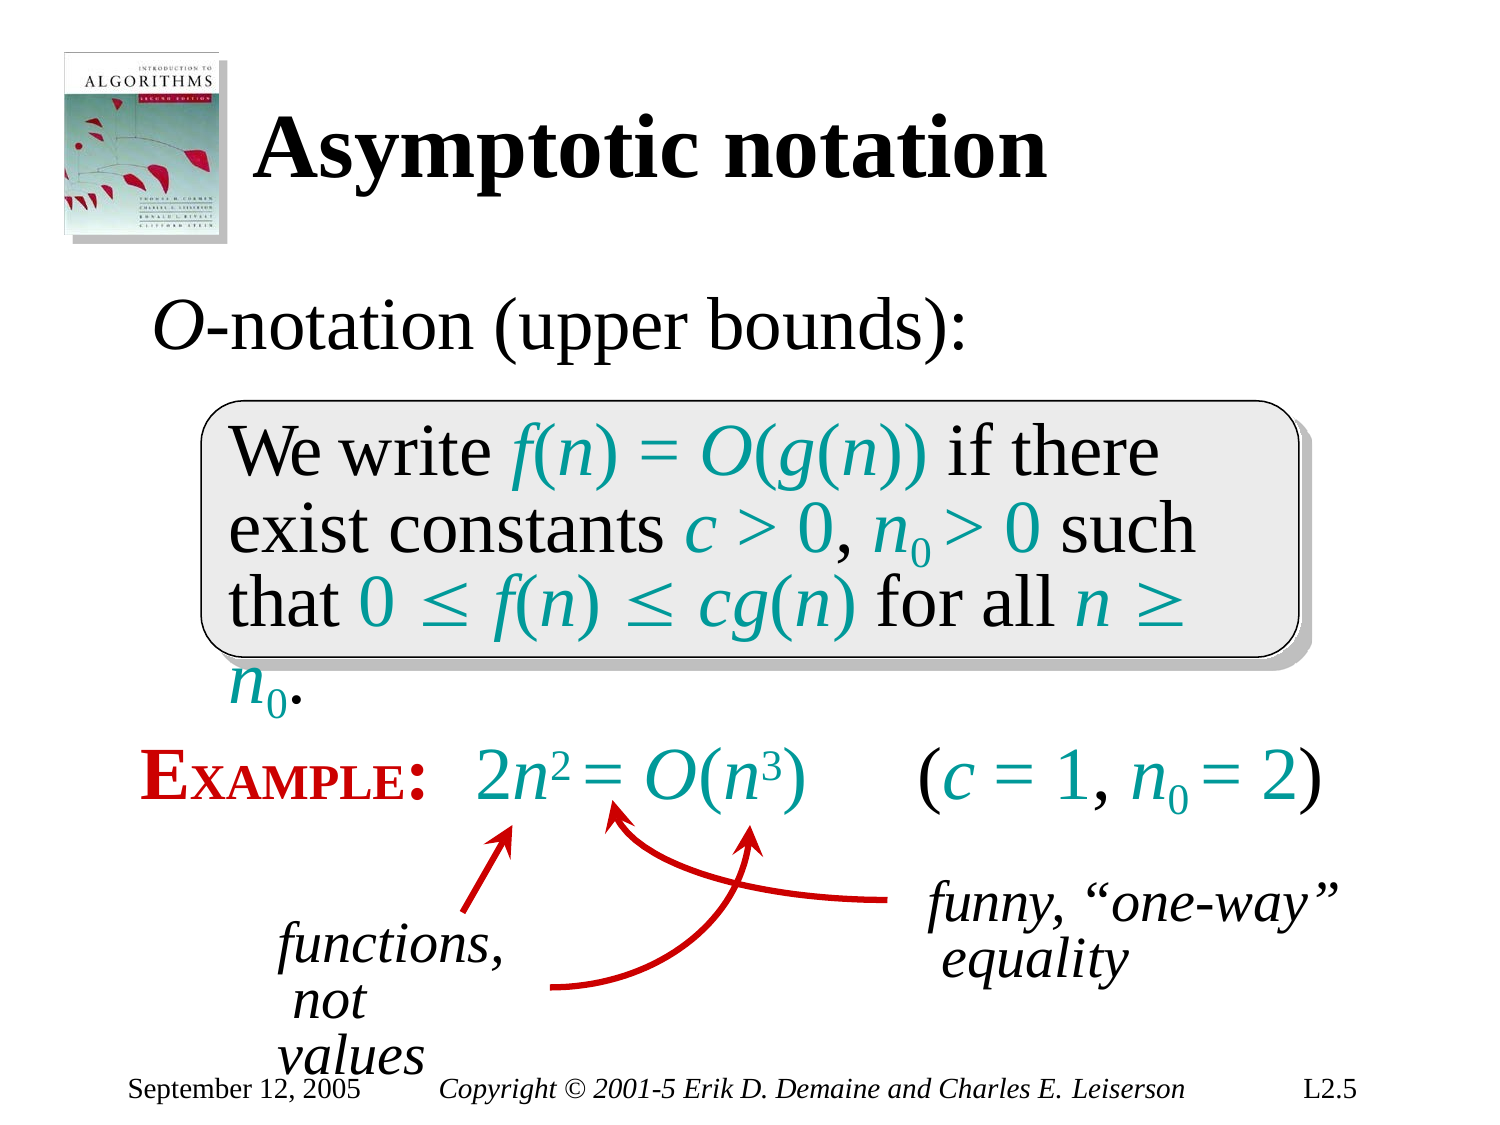

# Asymptotic notation
O-notation (upper bounds):
We write f(n) = O(g(n)) if there  exist constants c > 0, n0 > 0 such  that 0 ≤ f(n) ≤ cg(n) for all n ≥ n0.

(c = 1, n0 = 2)
funny, “one-way”  equality
EXAMPLE:	2n2 = O(n3)

functions,  not values
September 12, 2005
Copyright © 2001-5 Erik D. Demaine and Charles E. Leiserson
L2.5